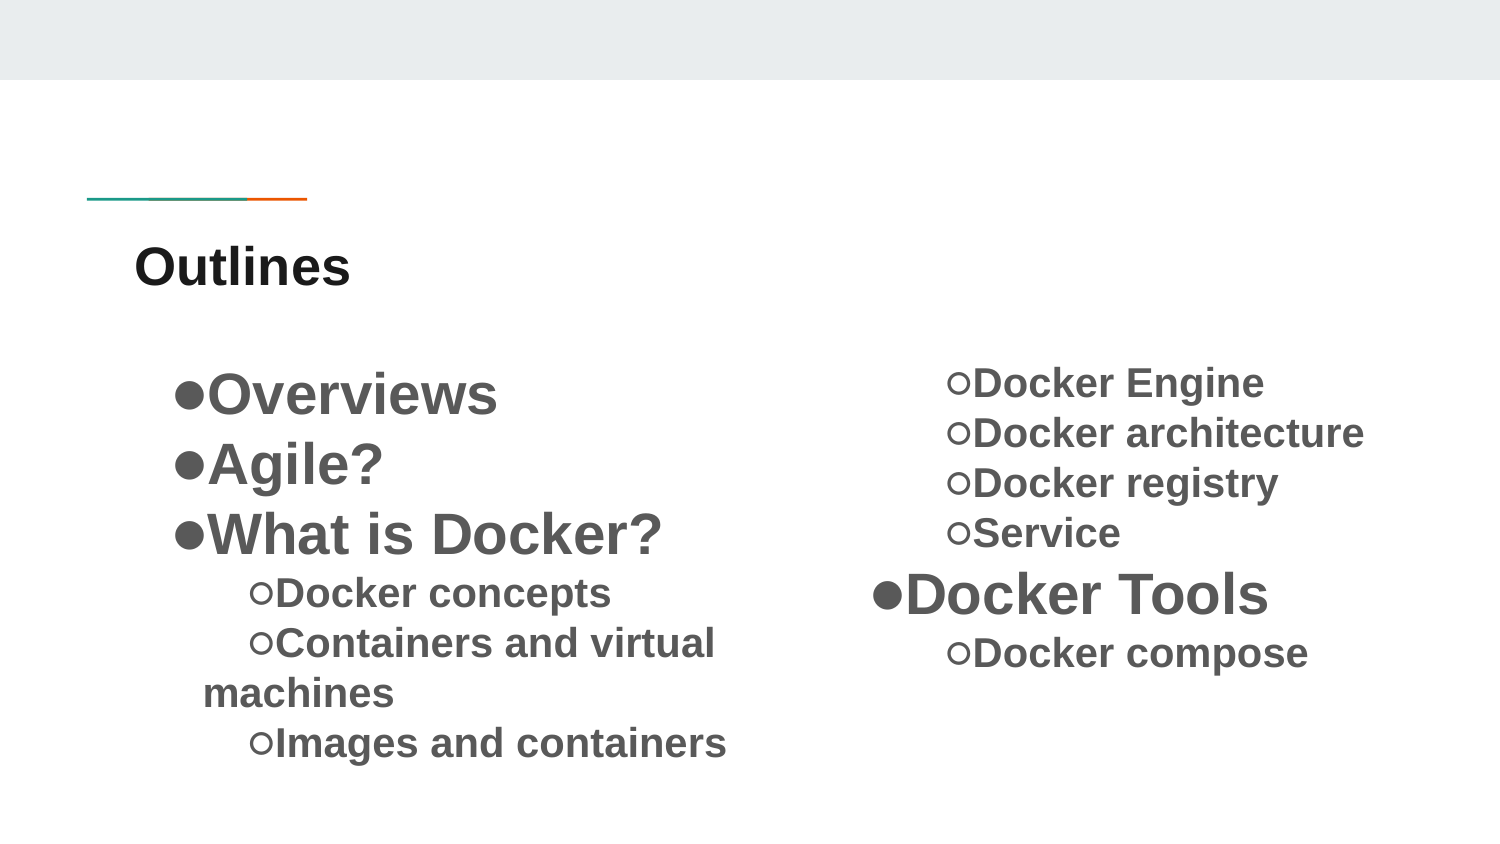

# Outlines
Overviews
Agile?
What is Docker?
Docker concepts
Containers and virtual machines
Images and containers
Docker Engine
Docker architecture
Docker registry
Service
Docker Tools
Docker compose